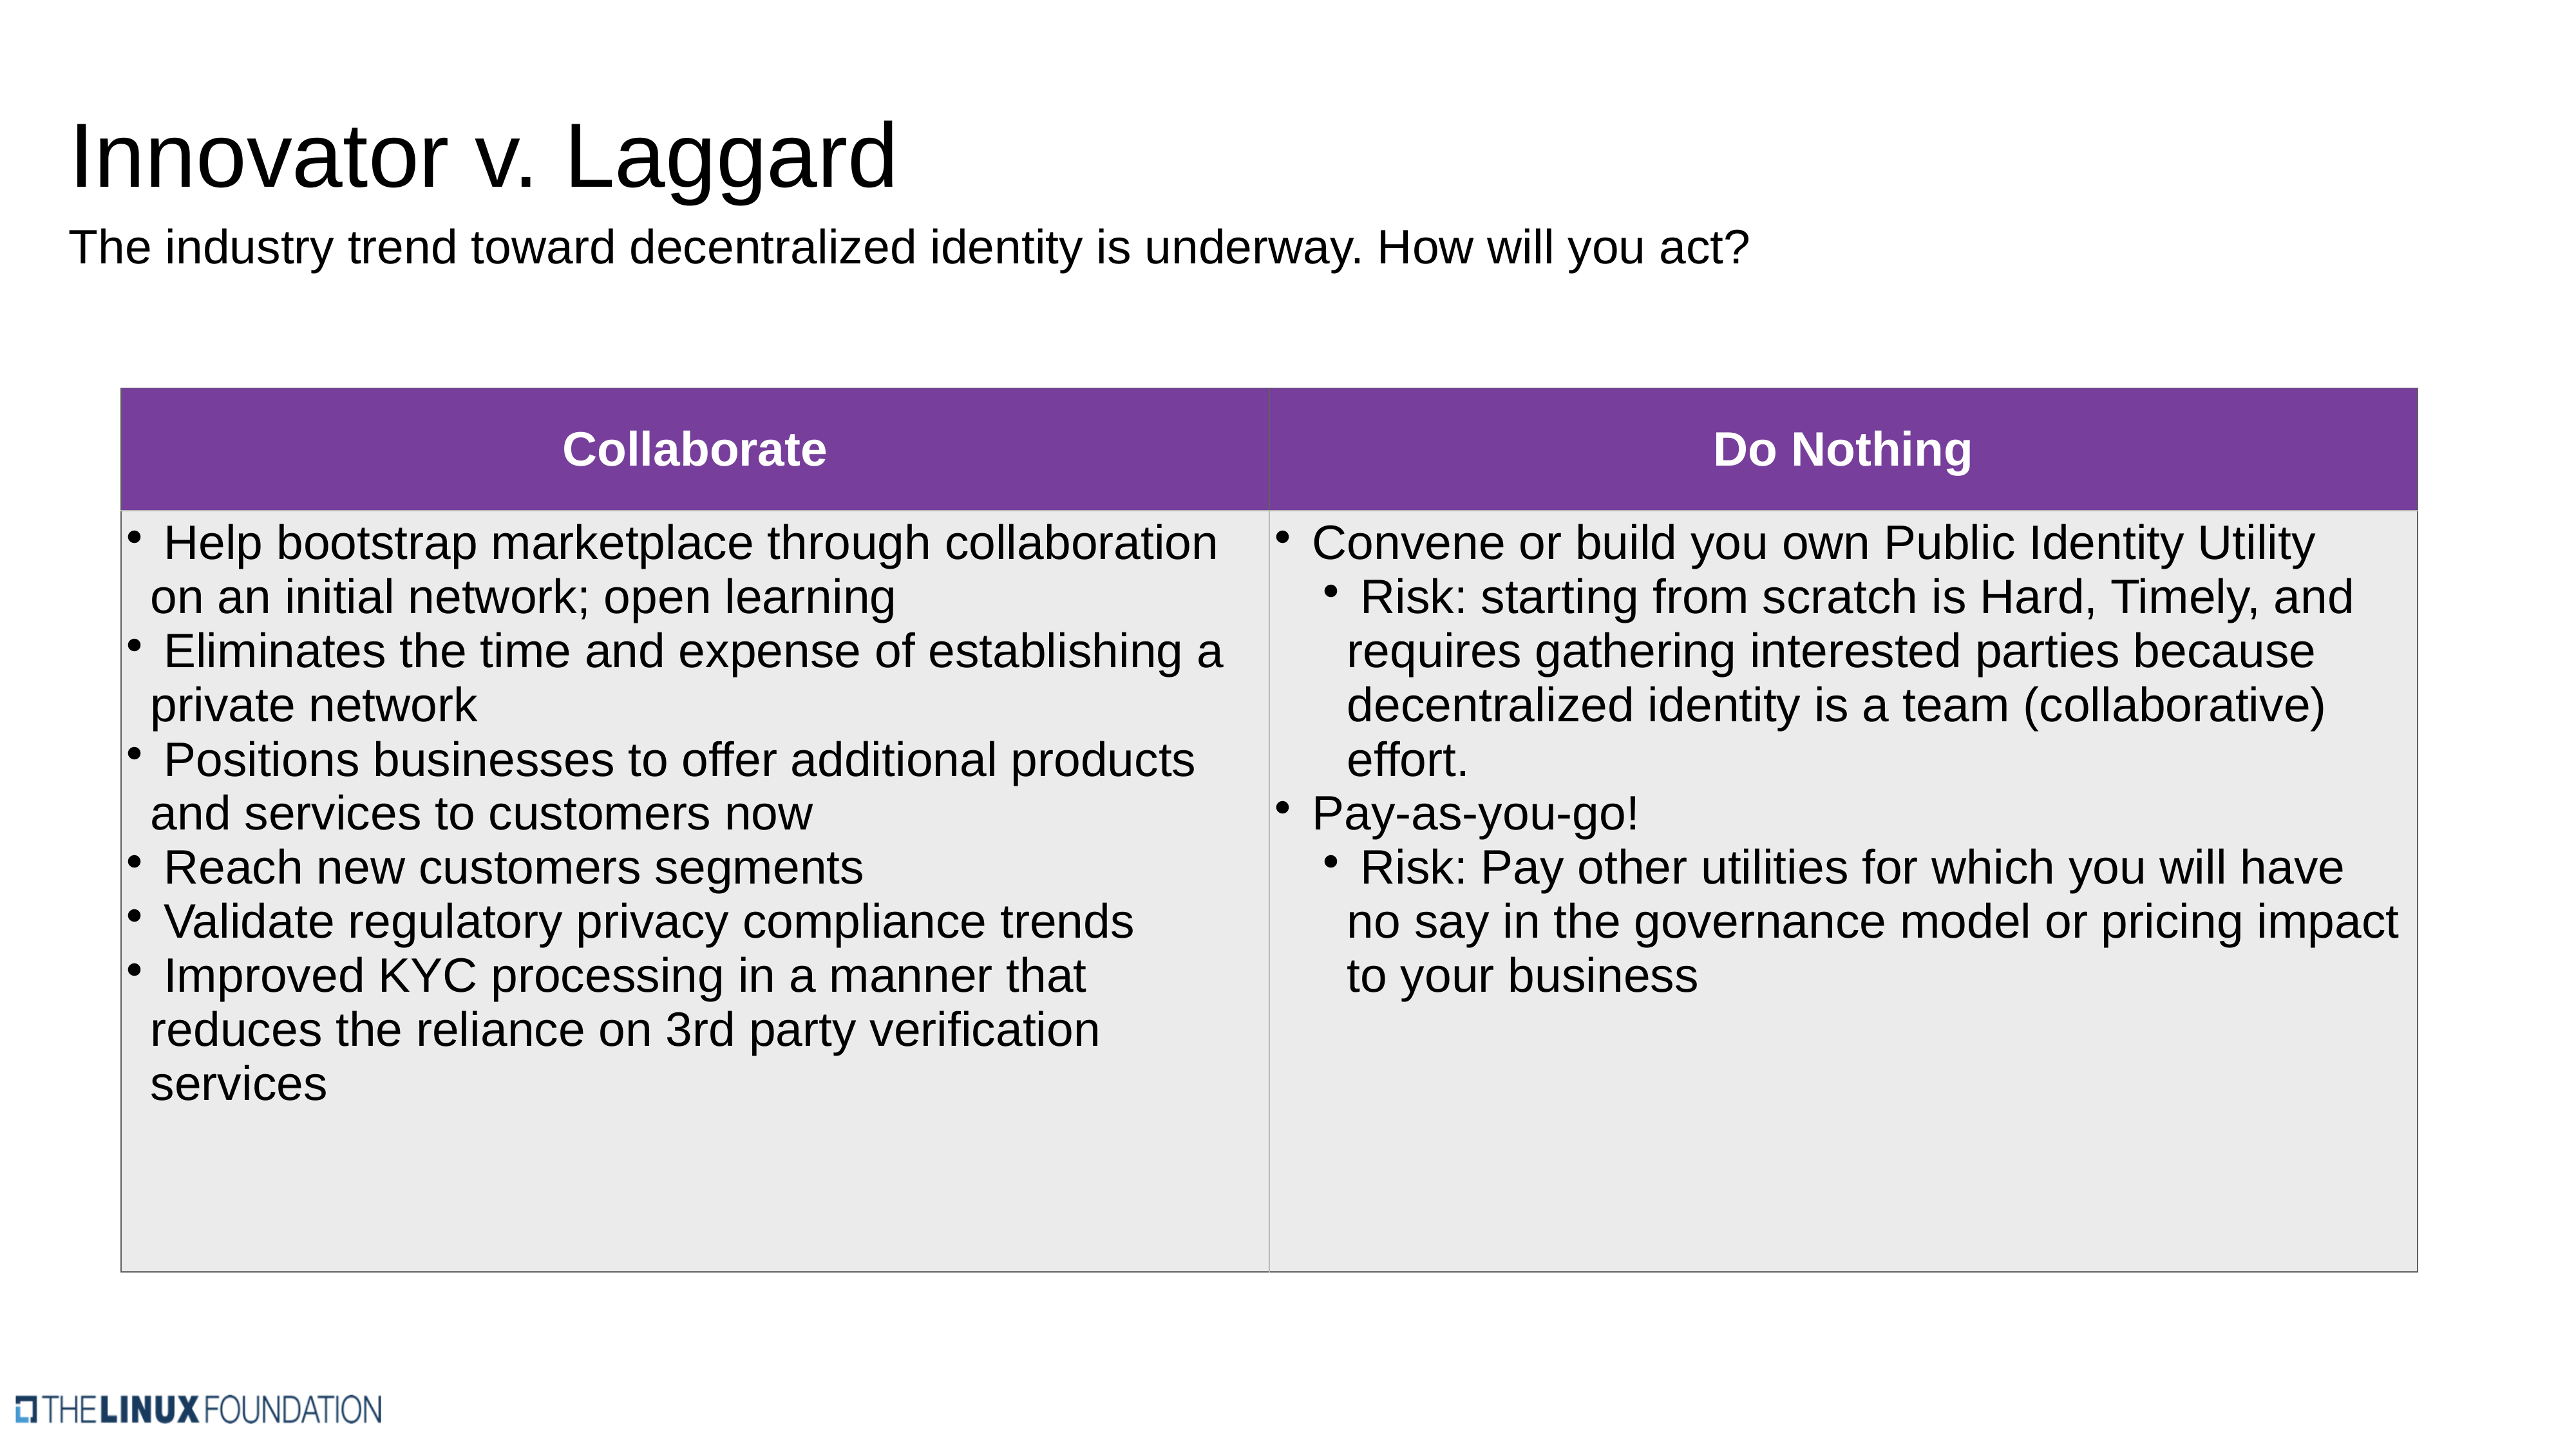

Innovator v. Laggard
The industry trend toward decentralized identity is underway. How will you act?
| Collaborate | Do Nothing |
| --- | --- |
| Help bootstrap marketplace through collaboration on an initial network; open learning Eliminates the time and expense of establishing a private network Positions businesses to offer additional products and services to customers now Reach new customers segments Validate regulatory privacy compliance trends Improved KYC processing in a manner that reduces the reliance on 3rd party verification services | Convene or build you own Public Identity Utility Risk: starting from scratch is Hard, Timely, and requires gathering interested parties because decentralized identity is a team (collaborative) effort. Pay-as-you-go! Risk: Pay other utilities for which you will have no say in the governance model or pricing impact to your business |
10